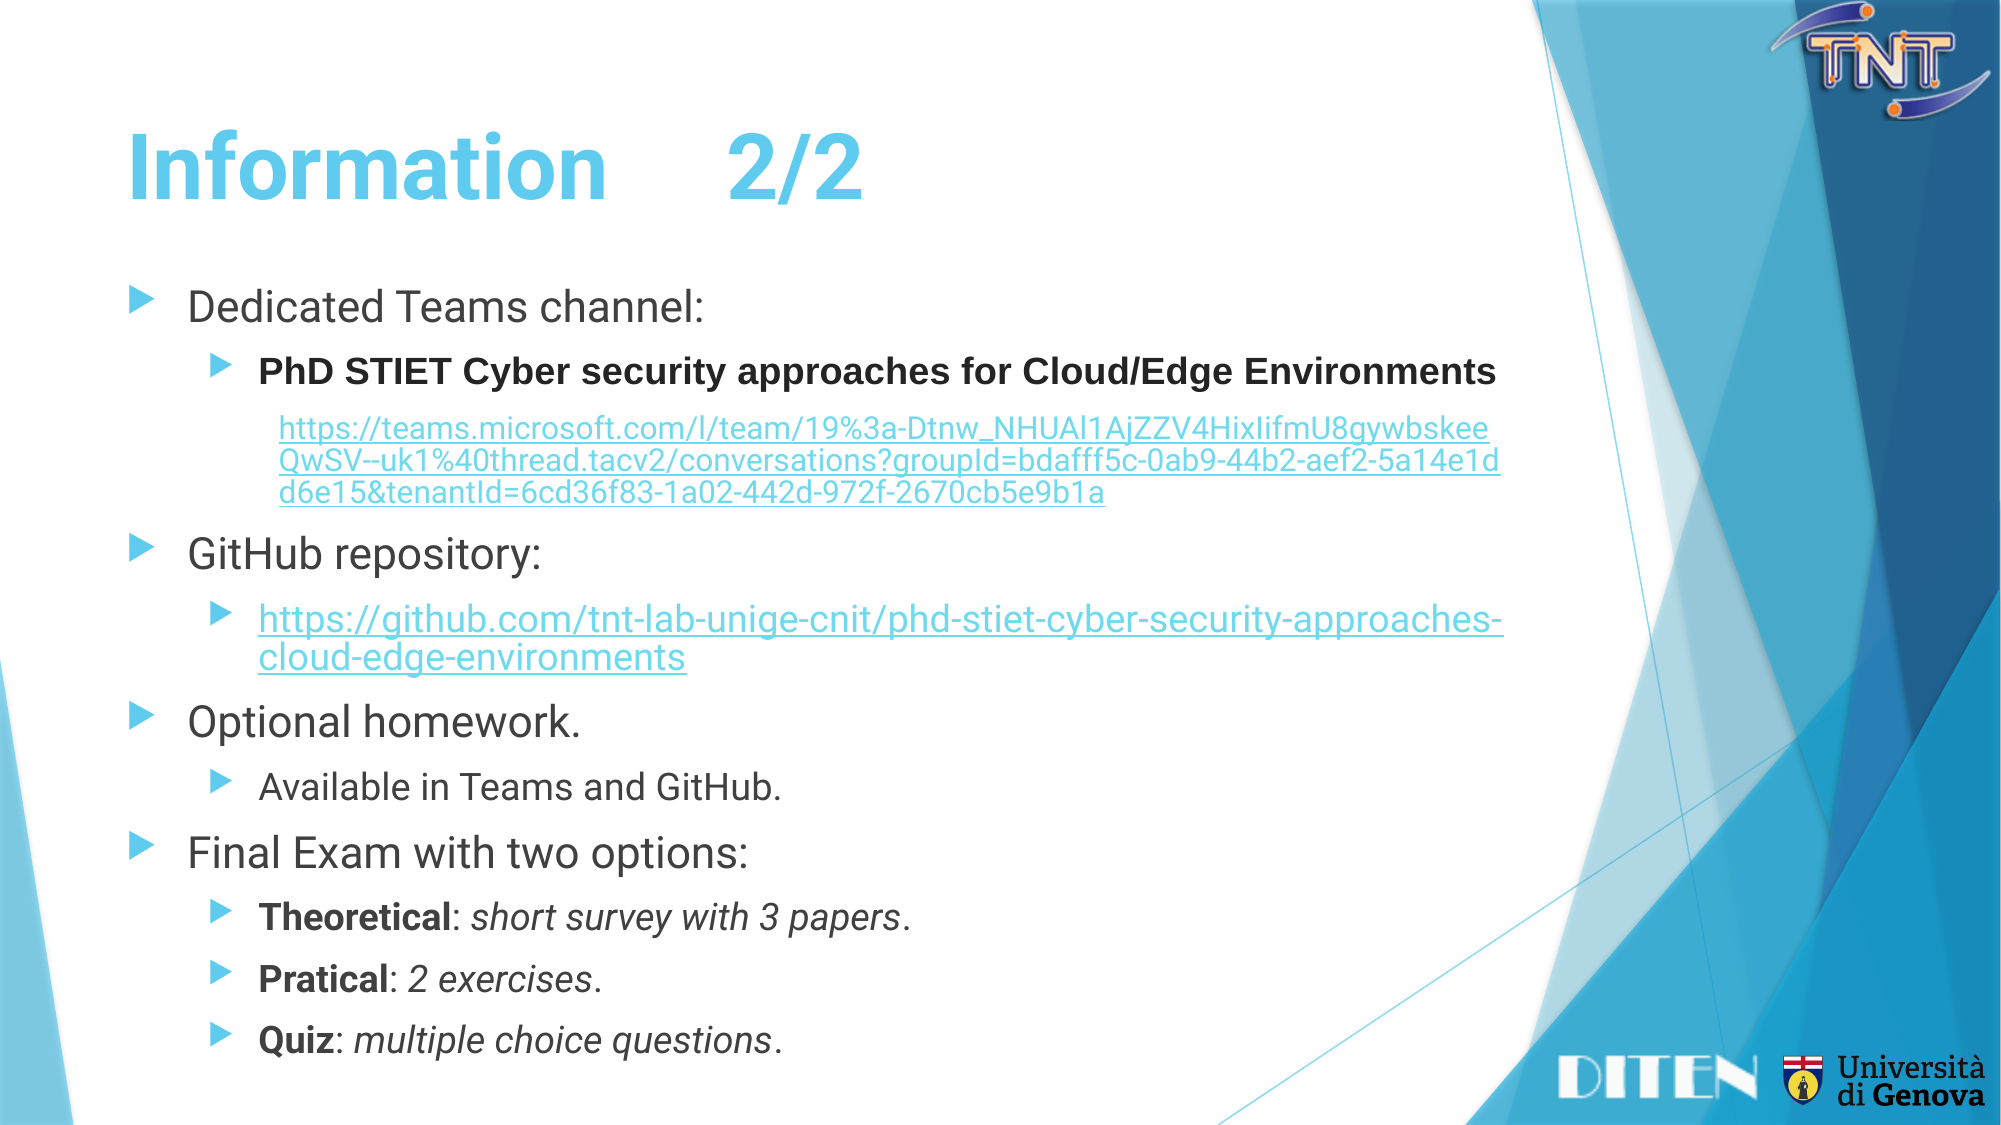

# Information	2/2
Dedicated Teams channel:
PhD STIET Cyber security approaches for Cloud/Edge Environments
https://teams.microsoft.com/l/team/19%3a-Dtnw_NHUAl1AjZZV4HixIifmU8gywbskeeQwSV--uk1%40thread.tacv2/conversations?groupId=bdafff5c-0ab9-44b2-aef2-5a14e1dd6e15&tenantId=6cd36f83-1a02-442d-972f-2670cb5e9b1a
GitHub repository:
https://github.com/tnt-lab-unige-cnit/phd-stiet-cyber-security-approaches-cloud-edge-environments
Optional homework.
Available in Teams and GitHub.
Final Exam with two options:
Theoretical: short survey with 3 papers.
Pratical: 2 exercises.
Quiz: multiple choice questions.